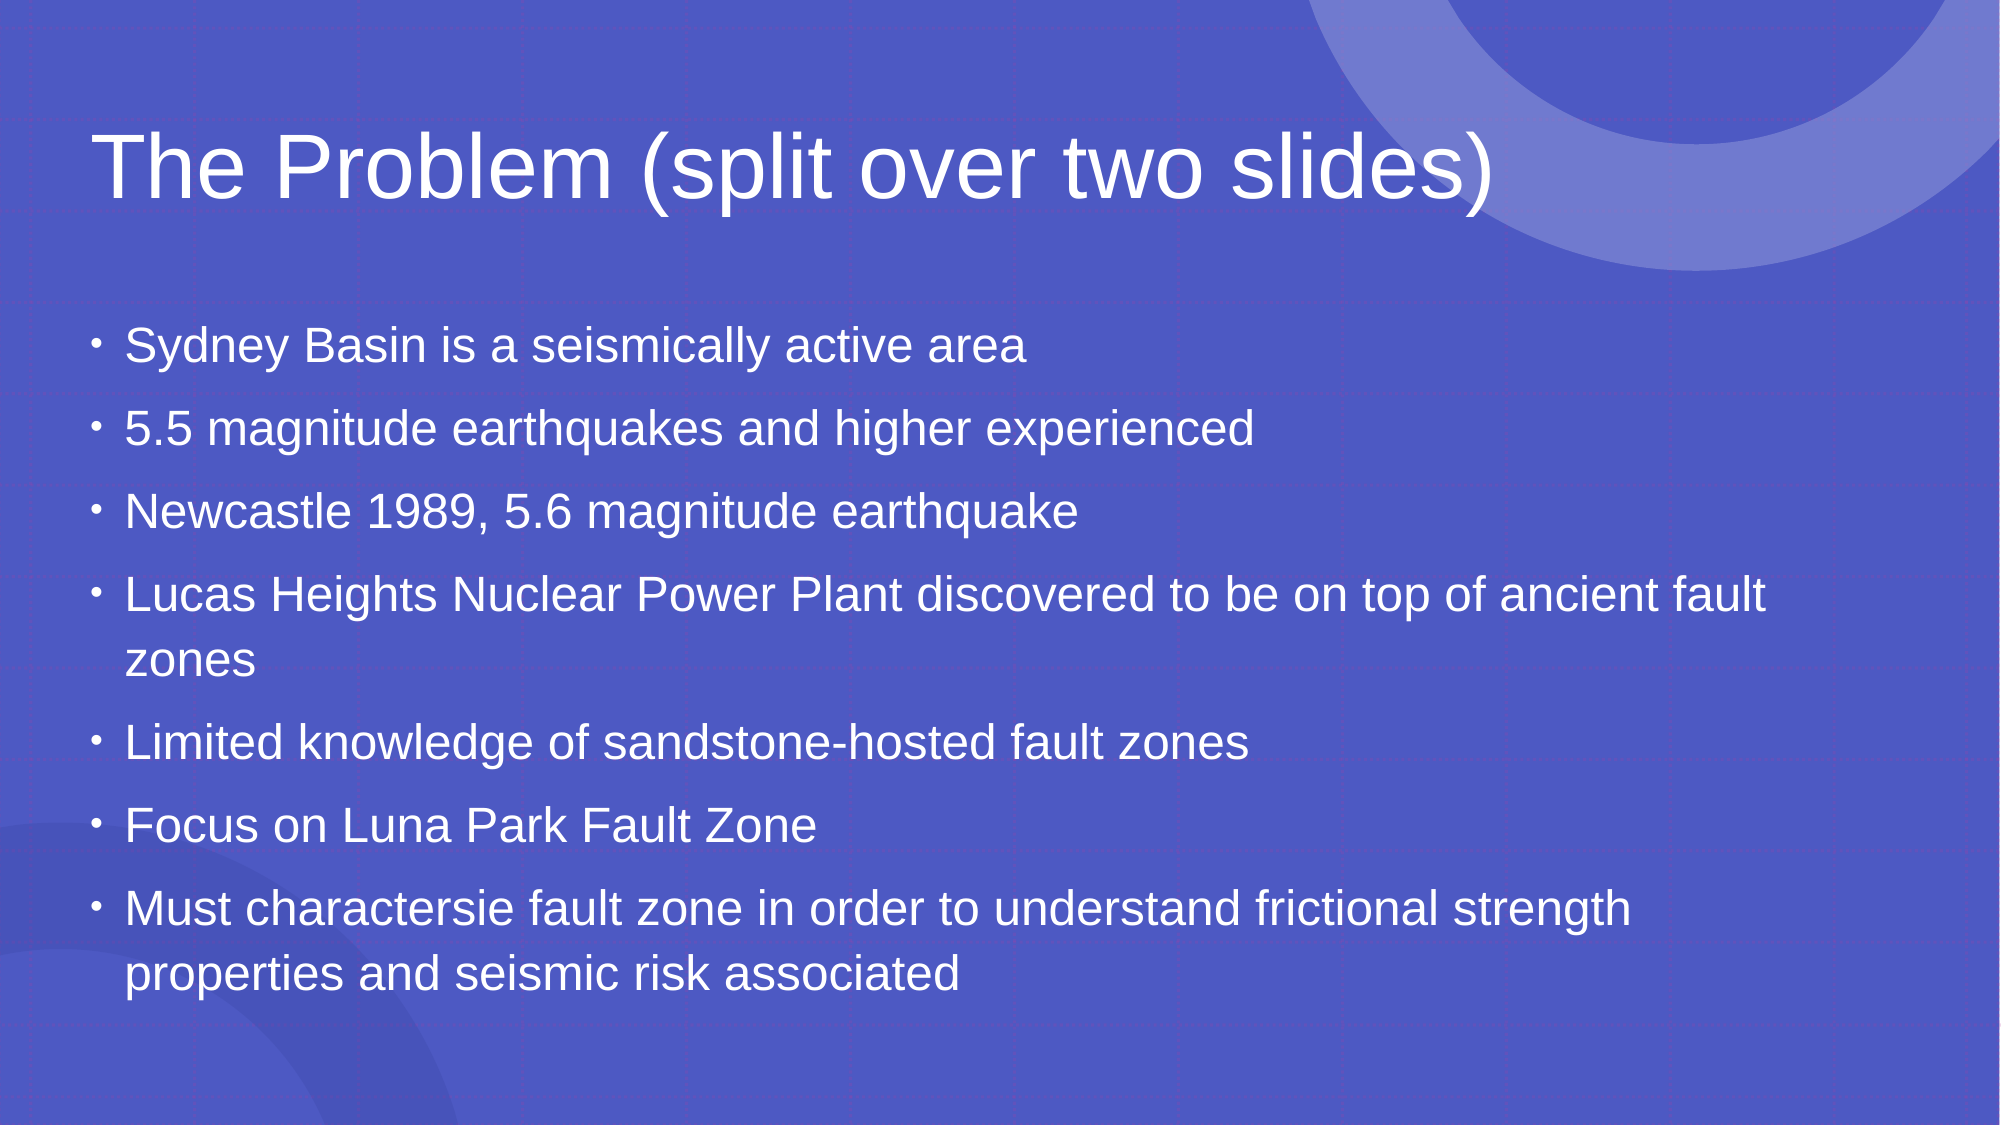

# The Problem (split over two slides)
Sydney Basin is a seismically active area
5.5 magnitude earthquakes and higher experienced
Newcastle 1989, 5.6 magnitude earthquake
Lucas Heights Nuclear Power Plant discovered to be on top of ancient fault zones
Limited knowledge of sandstone-hosted fault zones
Focus on Luna Park Fault Zone
Must charactersie fault zone in order to understand frictional strength properties and seismic risk associated